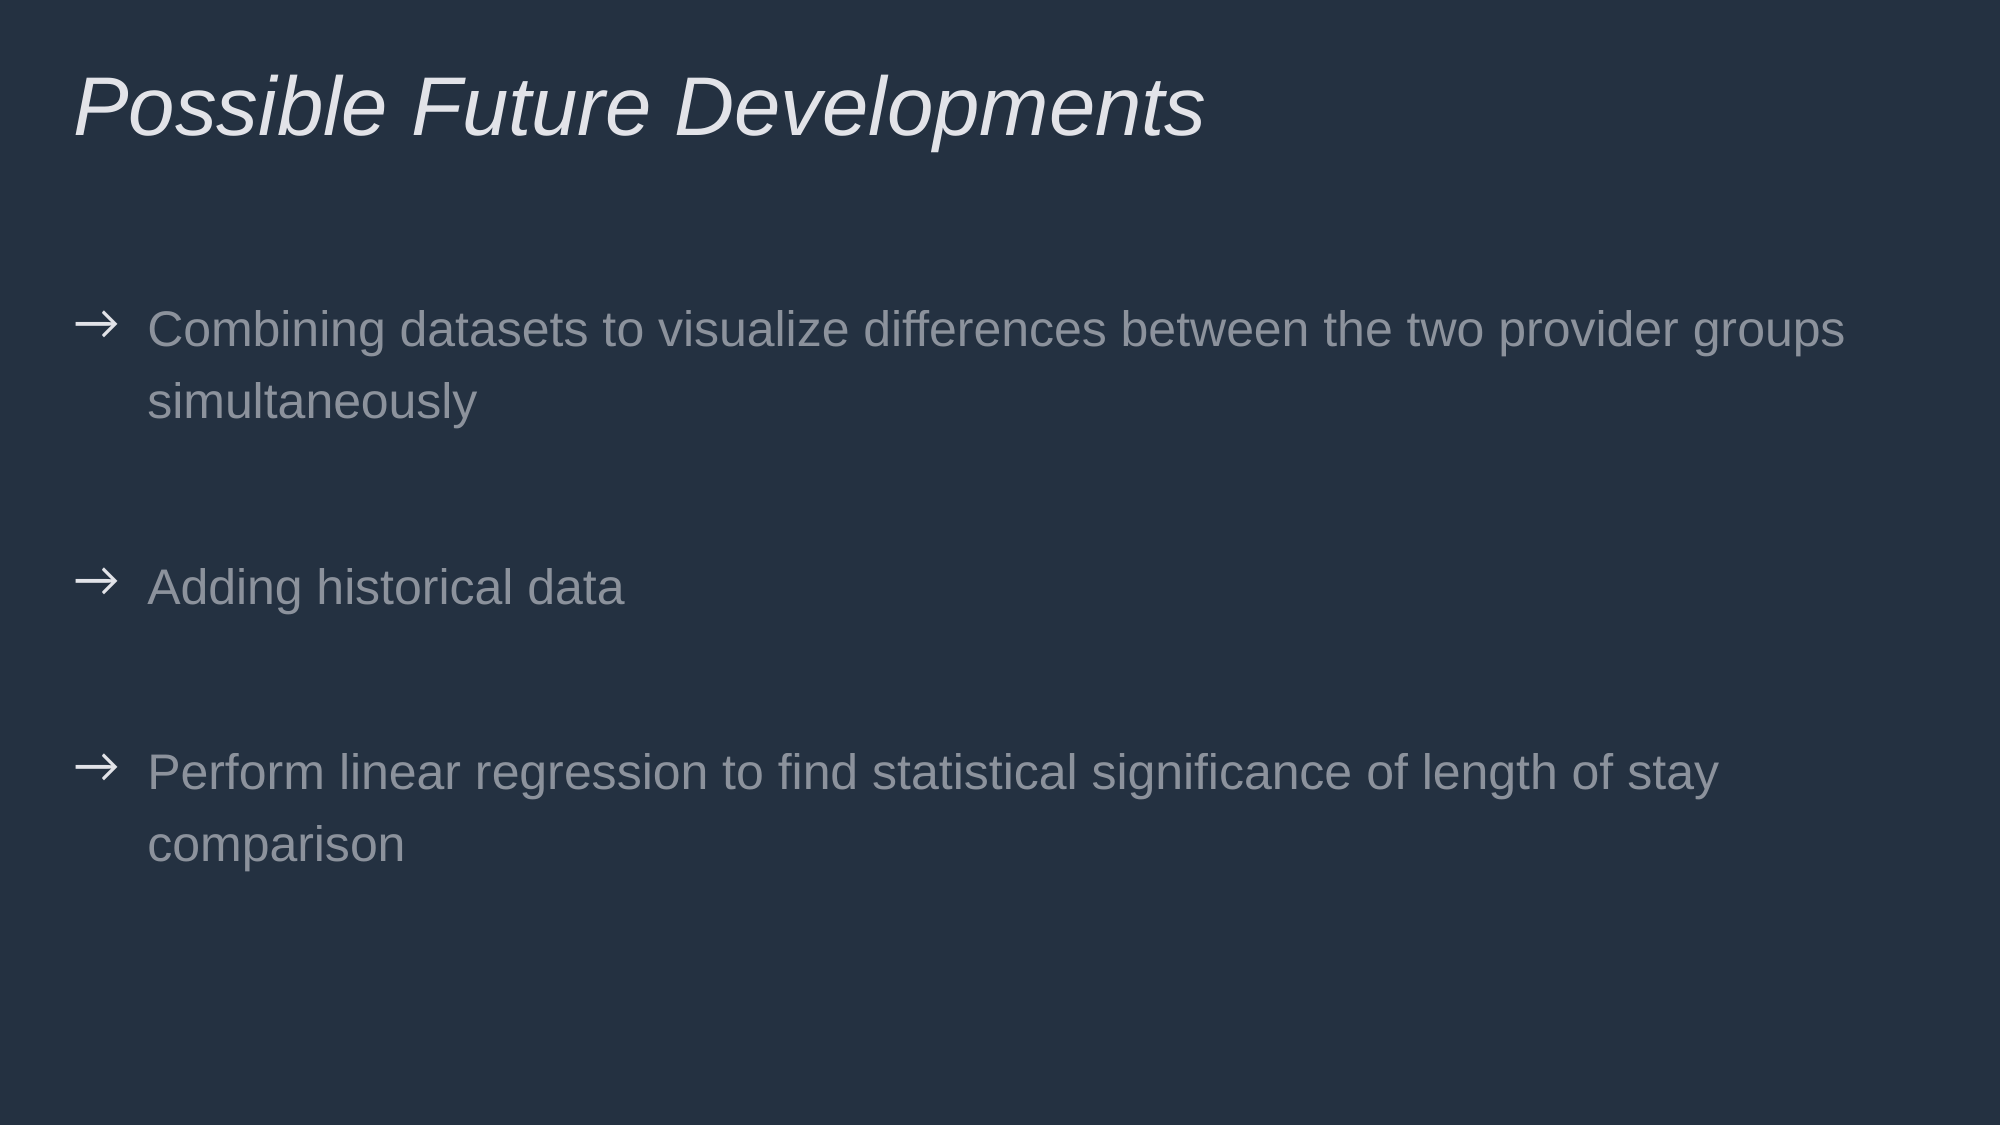

# Possible Future Developments
Combining datasets to visualize differences between the two provider groups simultaneously

Adding historical data

Perform linear regression to find statistical significance of length of stay comparison